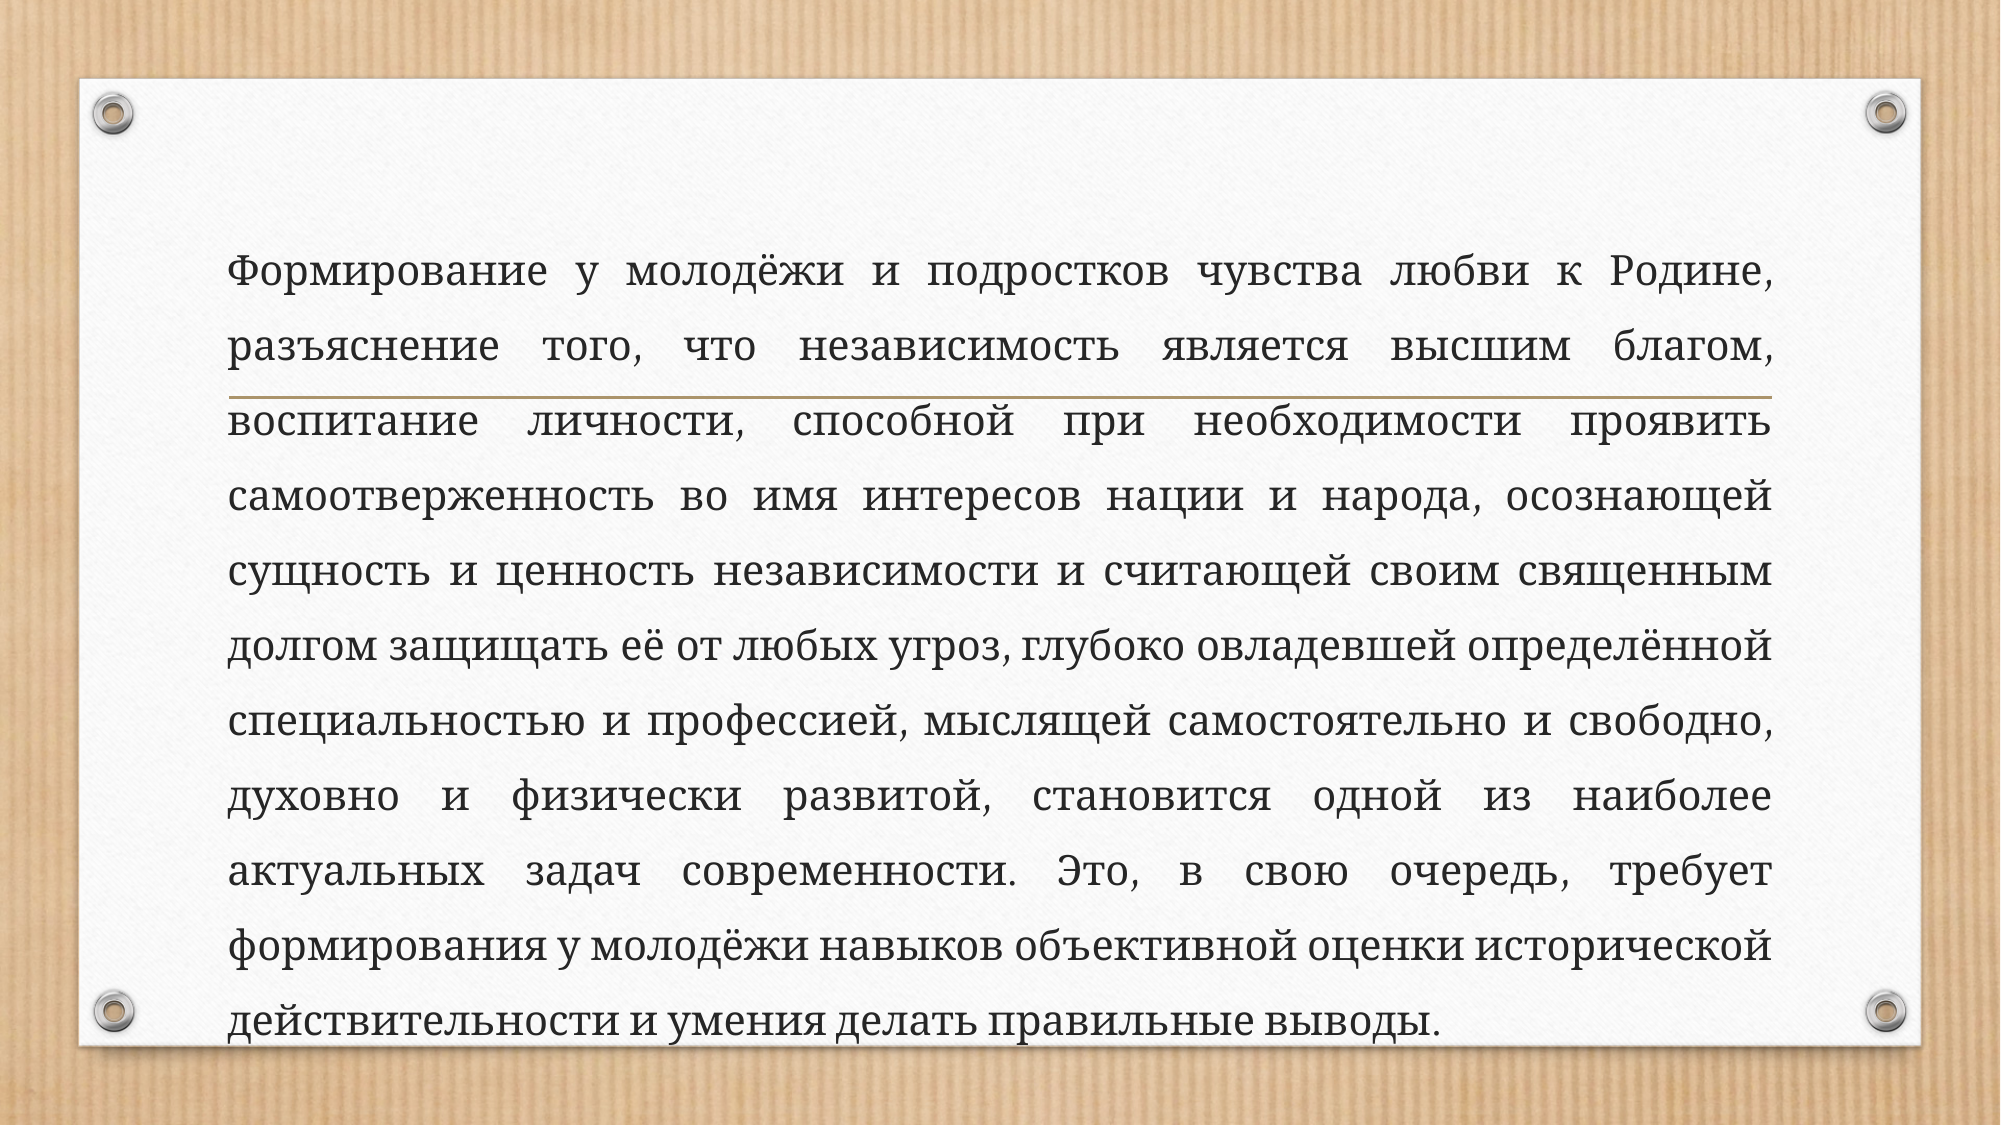

Формирование у молодёжи и подростков чувства любви к Родине, разъяснение того, что независимость является высшим благом, воспитание личности, способной при необходимости проявить самоотверженность во имя интересов нации и народа, осознающей сущность и ценность независимости и считающей своим священным долгом защищать её от любых угроз, глубоко овладевшей определённой специальностью и профессией, мыслящей самостоятельно и свободно, духовно и физически развитой, становится одной из наиболее актуальных задач современности. Это, в свою очередь, требует формирования у молодёжи навыков объективной оценки исторической действительности и умения делать правильные выводы.